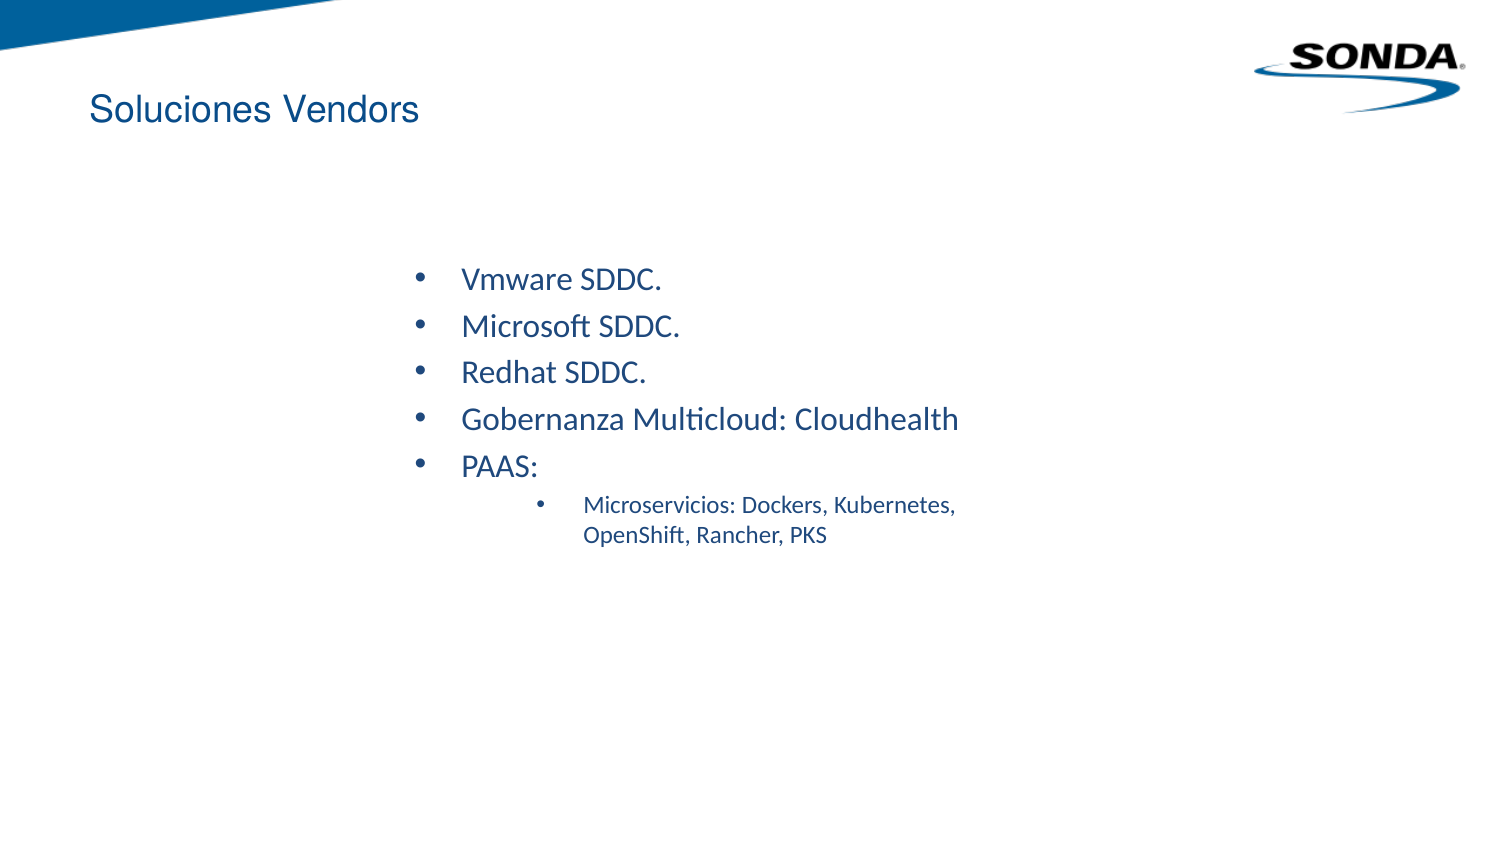

# Soluciones Vendors
Vmware SDDC.
Microsoft SDDC.
Redhat SDDC.
Gobernanza Multicloud: Cloudhealth
PAAS:
Microservicios: Dockers, Kubernetes, OpenShift, Rancher, PKS